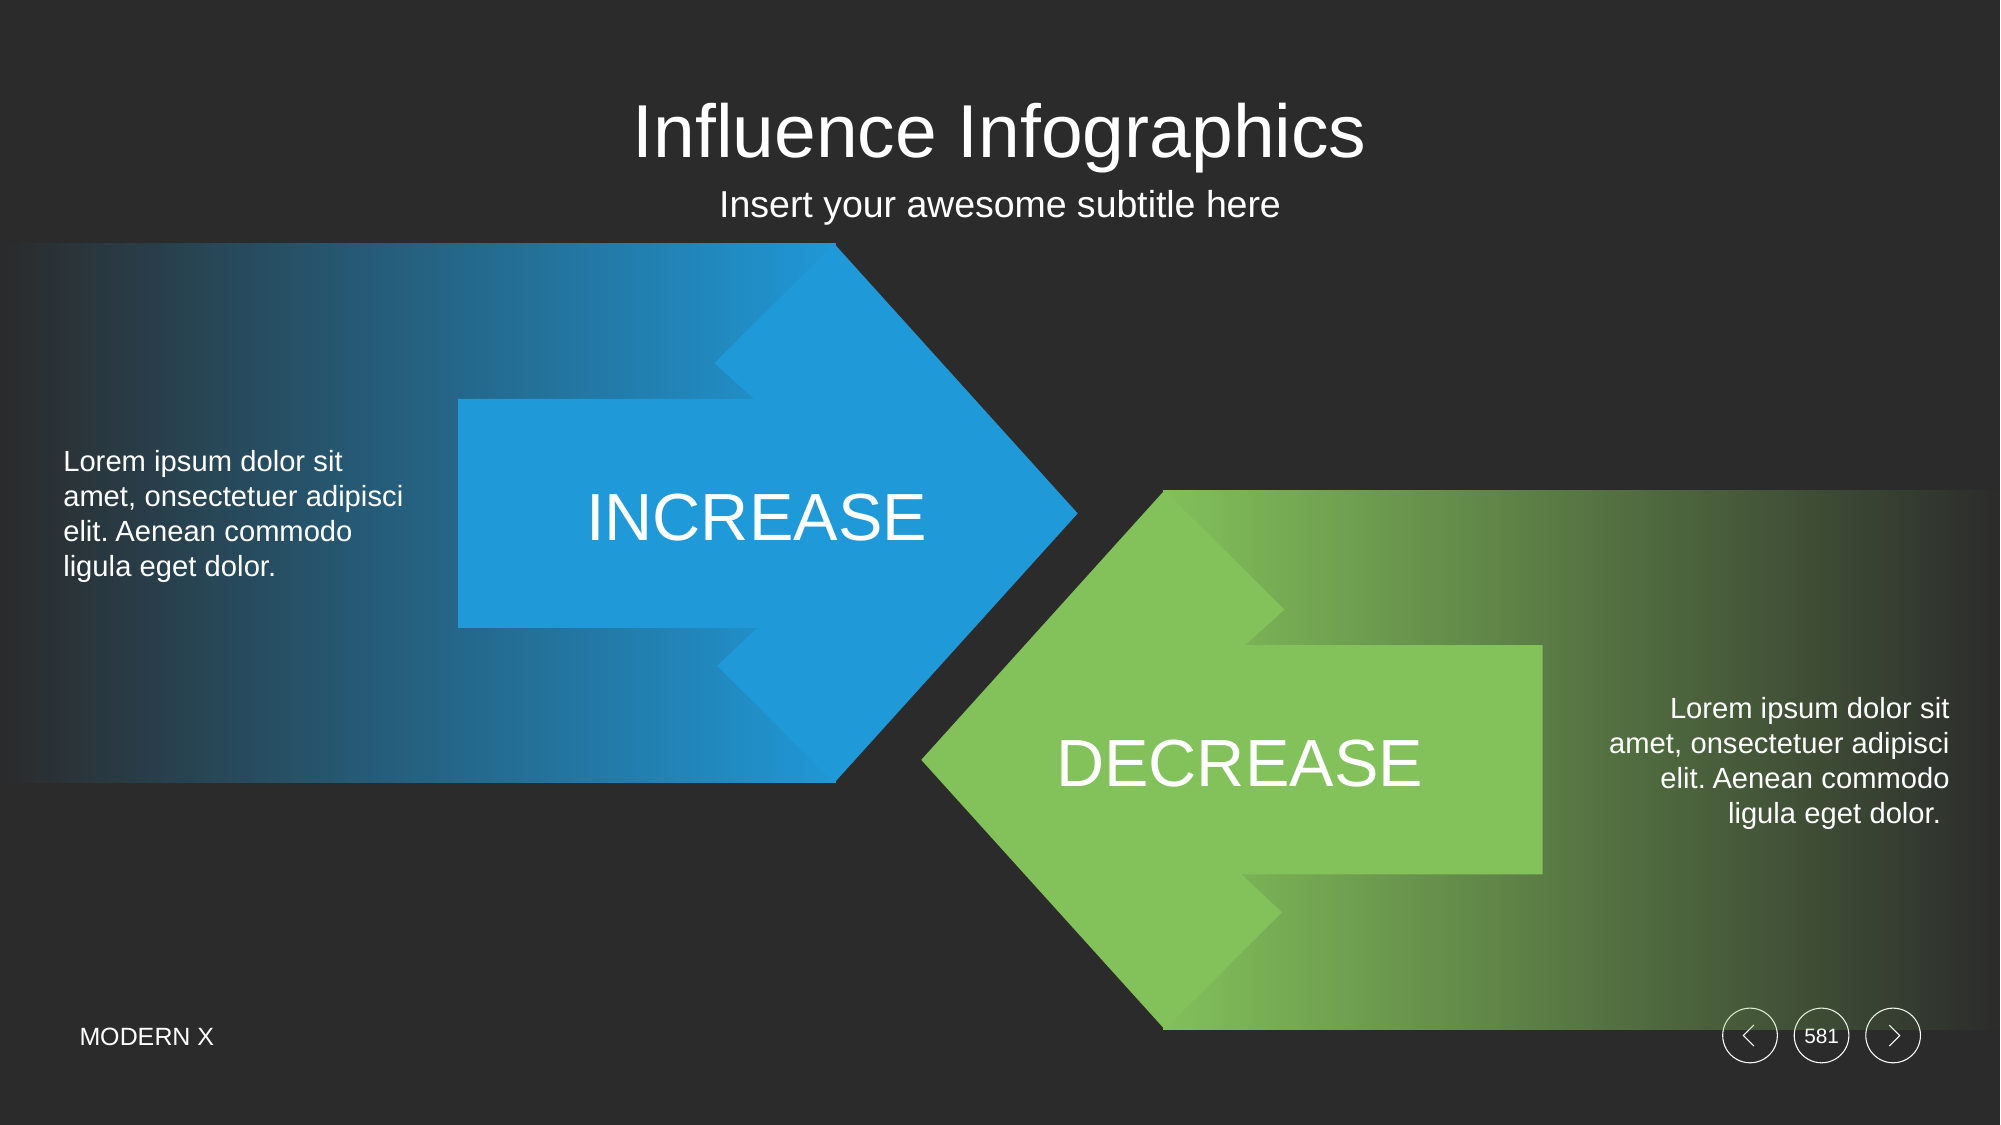

# Influence Infographics
Insert your awesome subtitle here

Lorem ipsum dolor sit amet, onsectetuer adipisci elit. Aenean commodo ligula eget dolor.

INCREASE

Lorem ipsum dolor sit amet, onsectetuer adipisci elit. Aenean commodo ligula eget dolor.
DECREASE